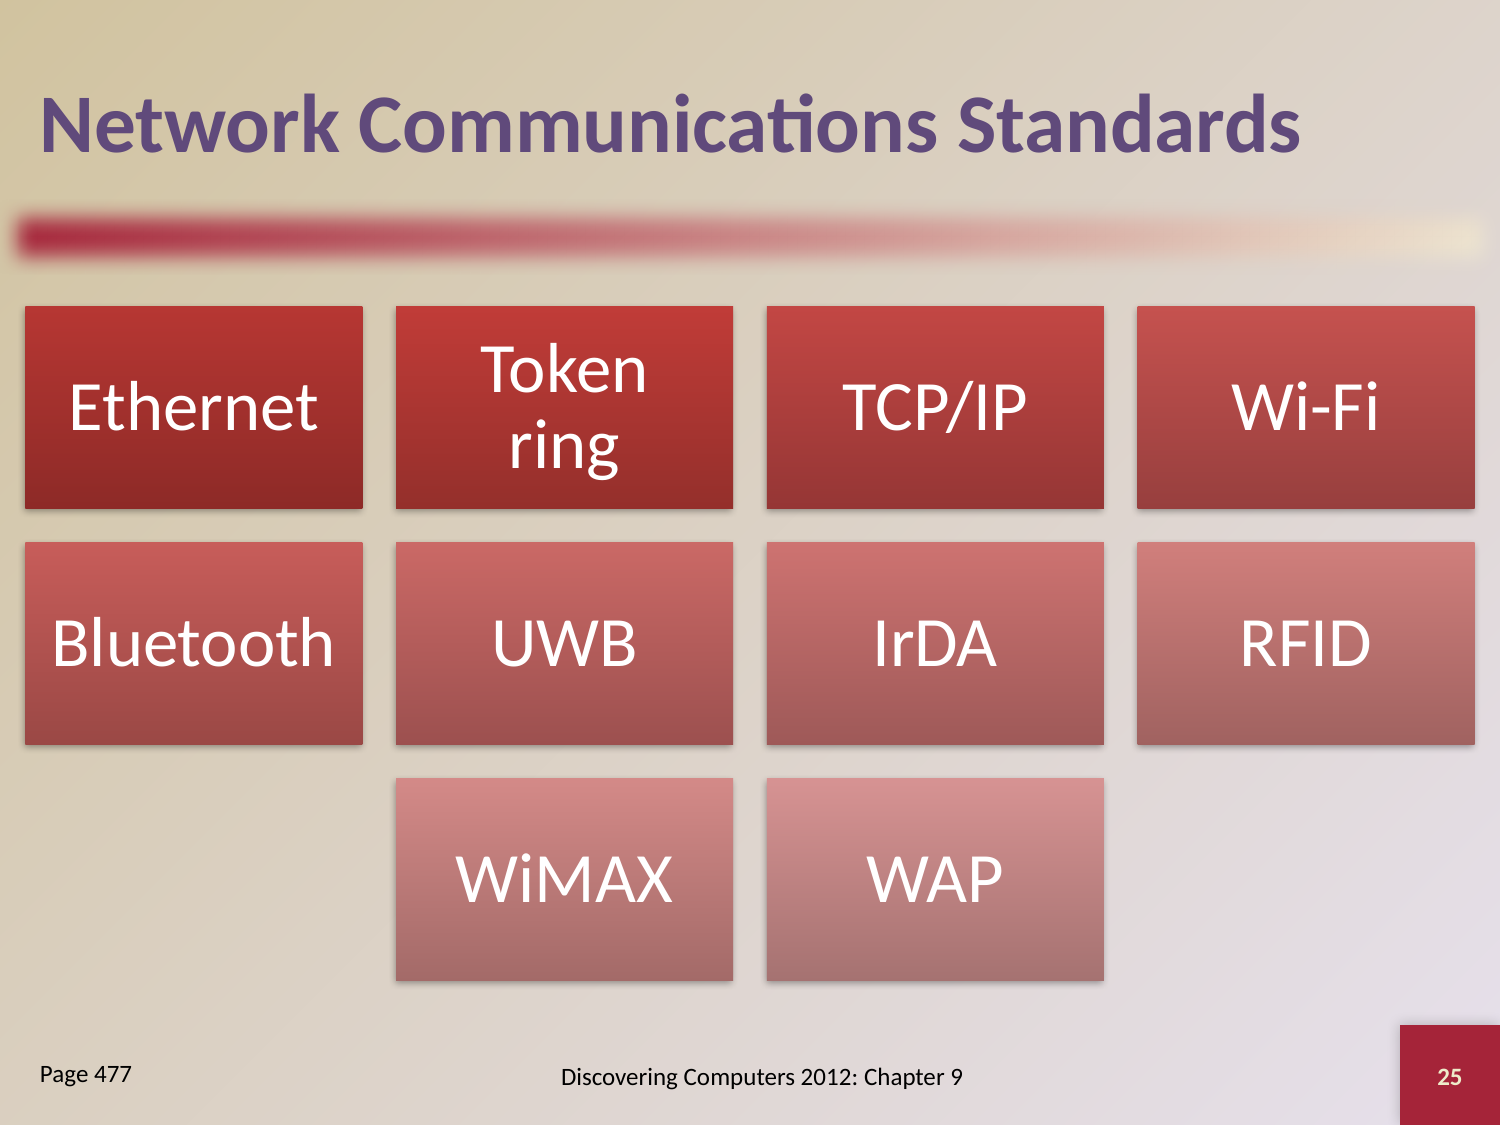

# Network Communications Standards
Ethernet
Token ring
TCP/IP
Wi-Fi
Bluetooth
UWB
IrDA
RFID
WiMAX
WAP
25
Discovering Computers 2012: Chapter 9
Page 477